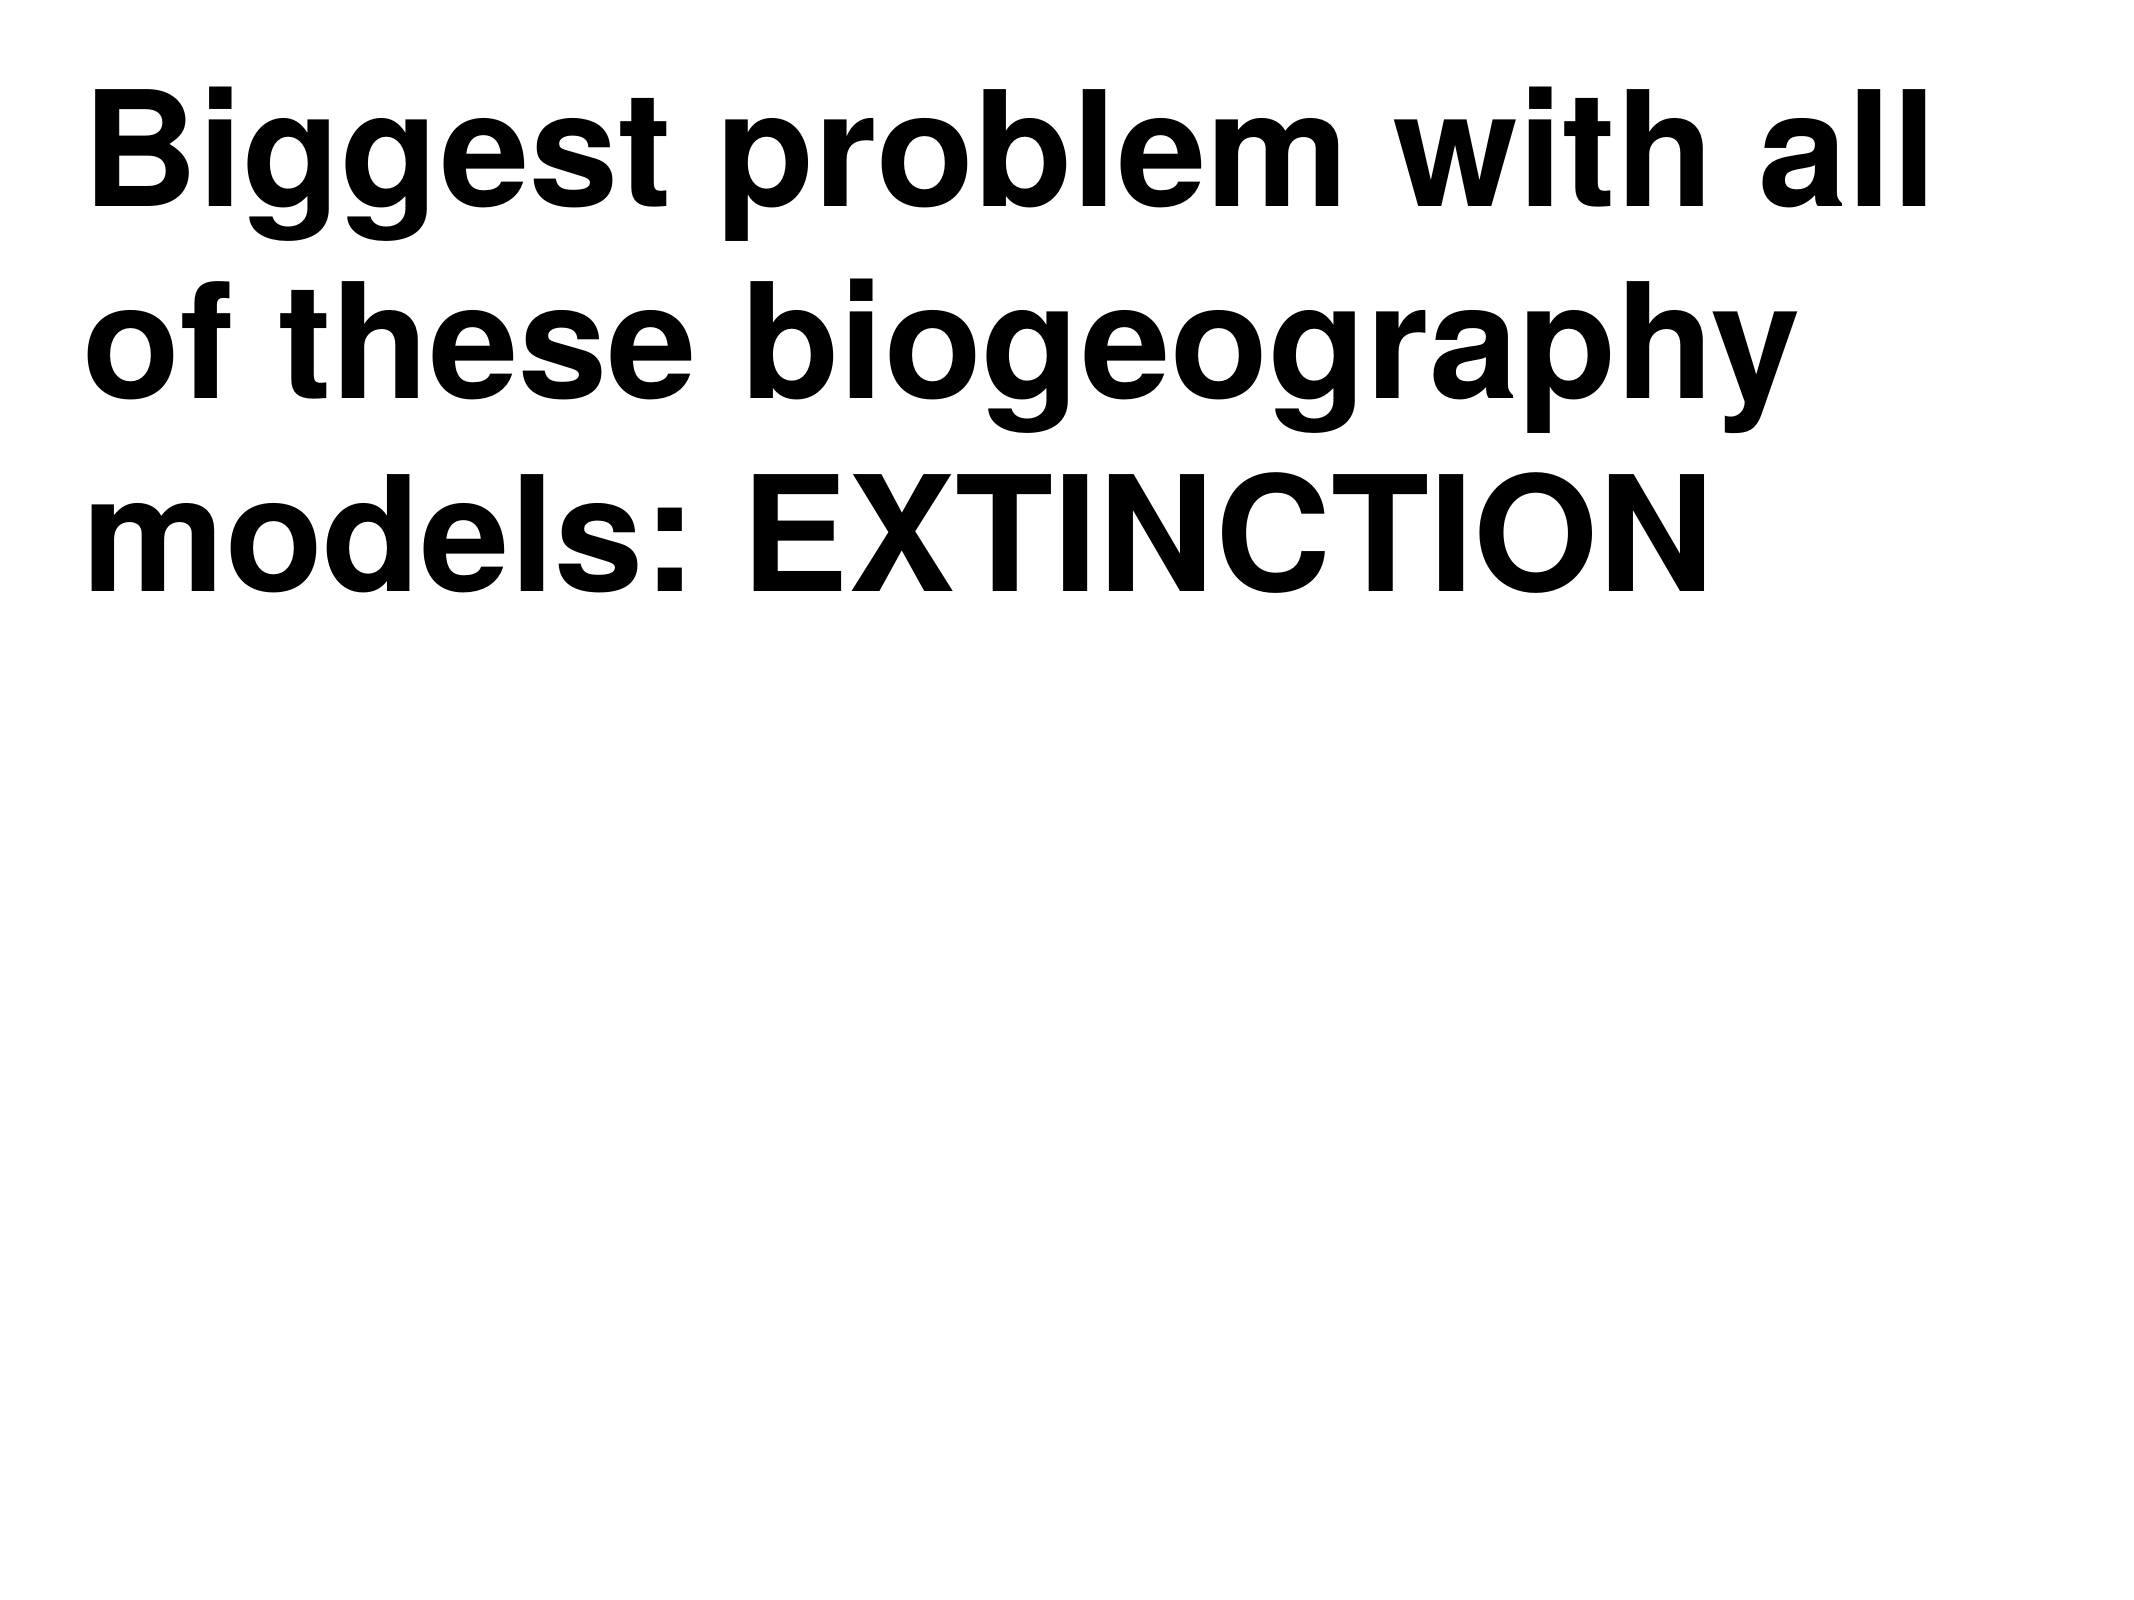

# Biggest problem with all of these biogeography models: EXTINCTION